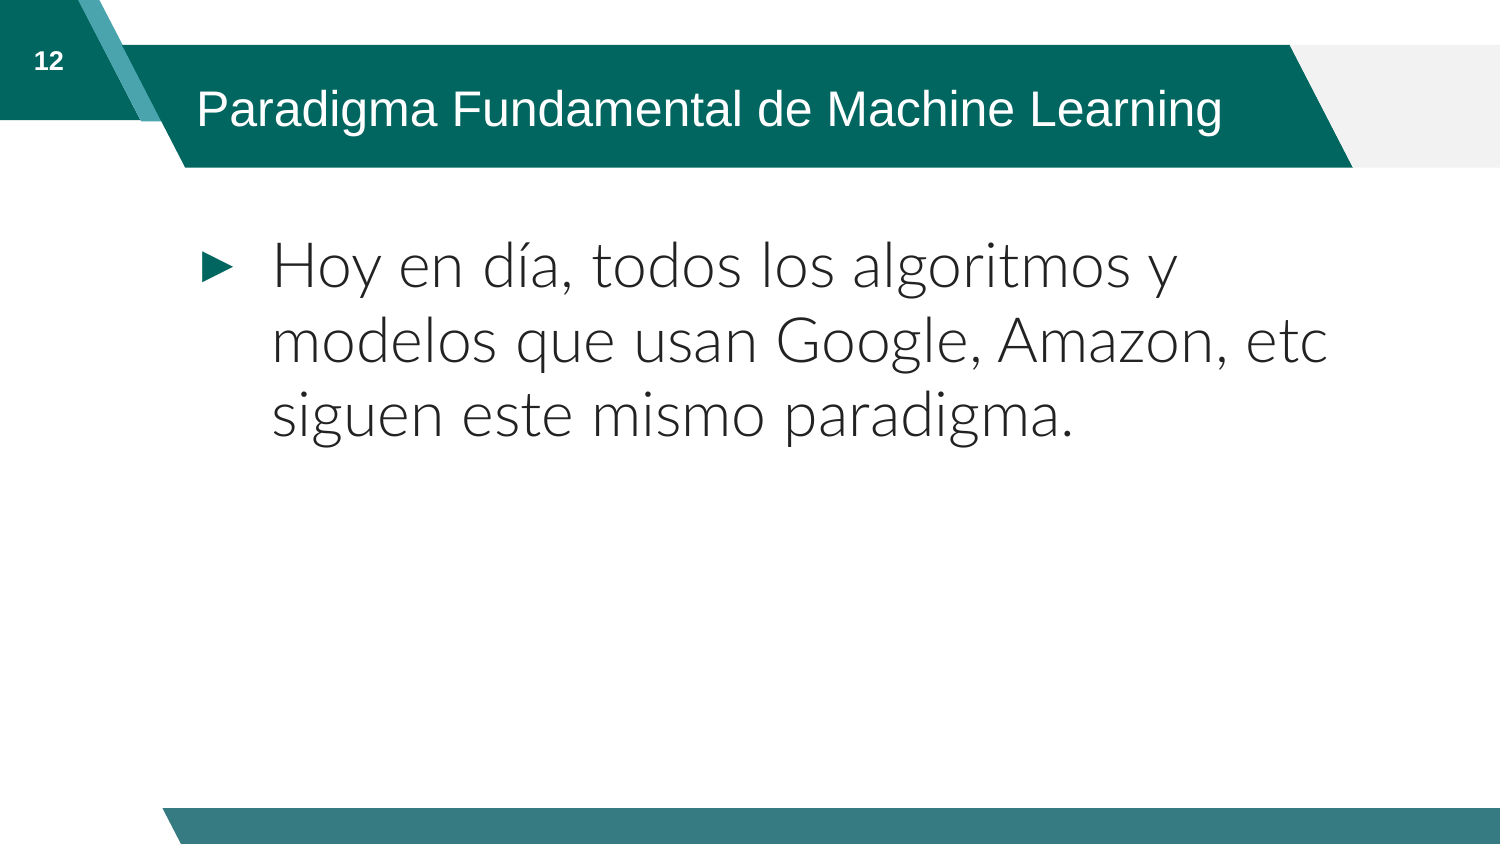

12
# Paradigma Fundamental de Machine Learning
Hoy en día, todos los algoritmos y modelos que usan Google, Amazon, etc siguen este mismo paradigma.